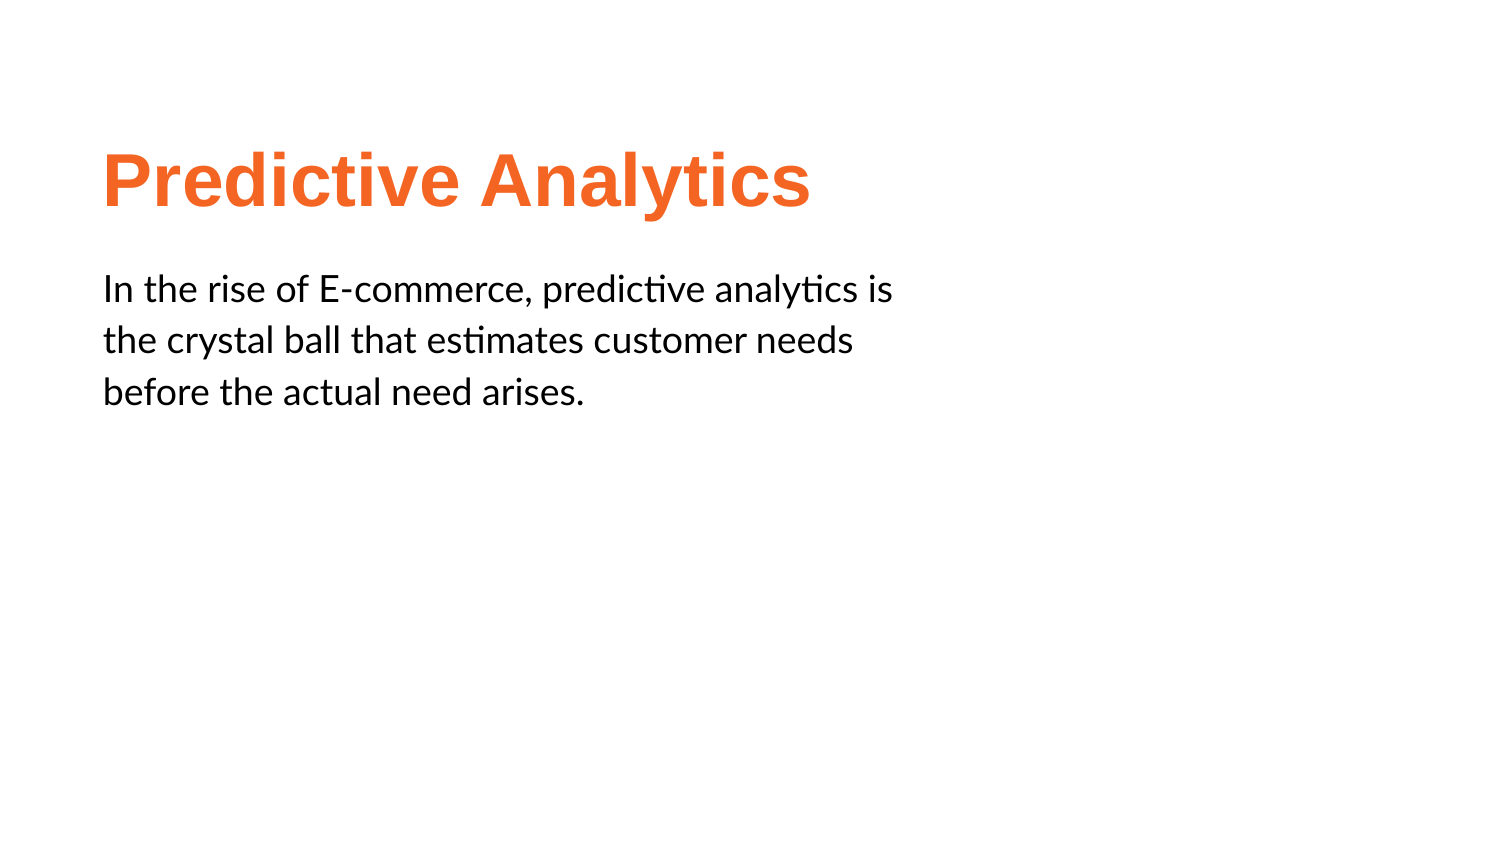

Predictive Analytics

In the rise of E-commerce, predictive analytics is the crystal ball that estimates customer needs before the actual need arises.